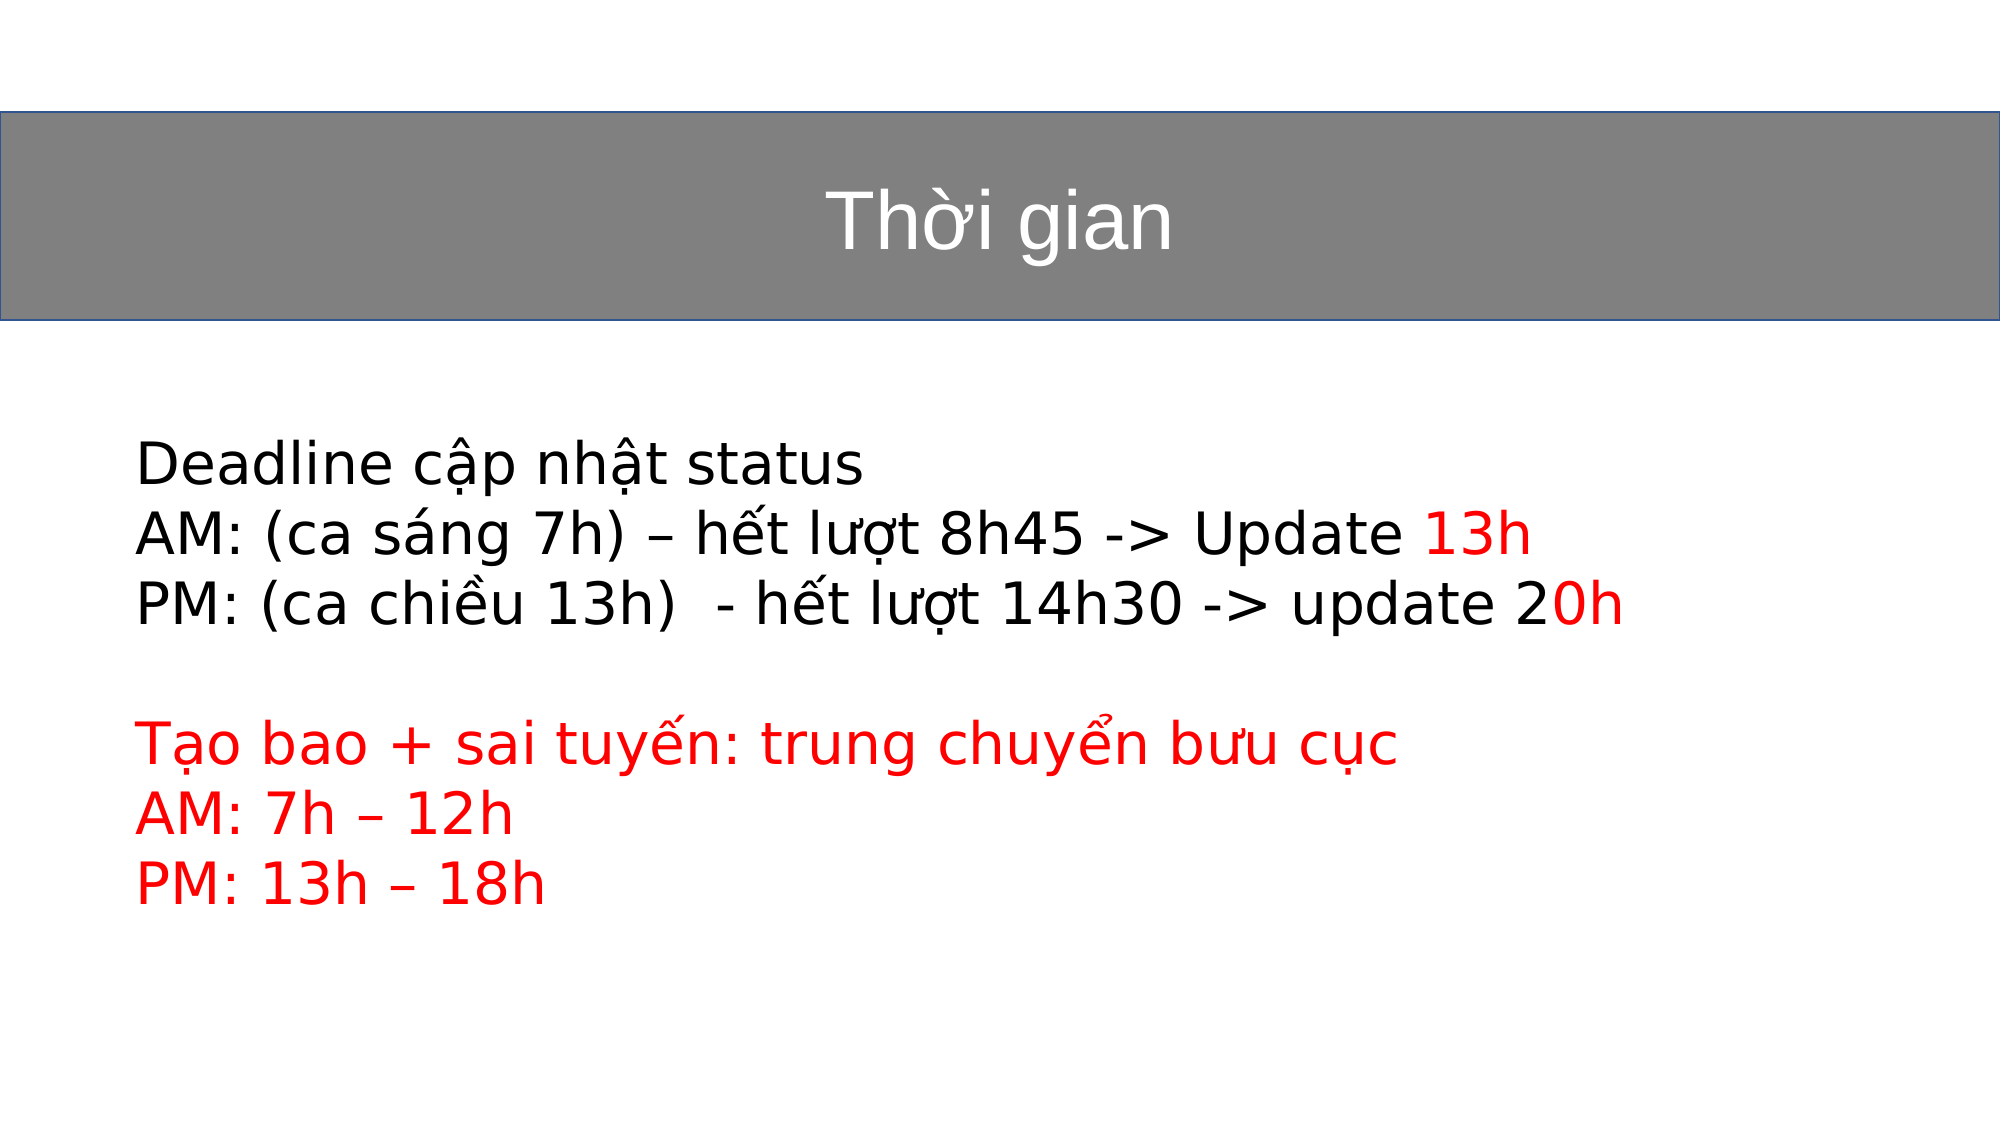

Thời gian
Deadline cập nhật status
AM: (ca sáng 7h) – hết lượt 8h45 -> Update 13h
PM: (ca chiều 13h)  - hết lượt 14h30 -> update 20h

Tạo bao + sai tuyến: trung chuyển bưu cục
AM: 7h – 12h
PM: 13h – 18h